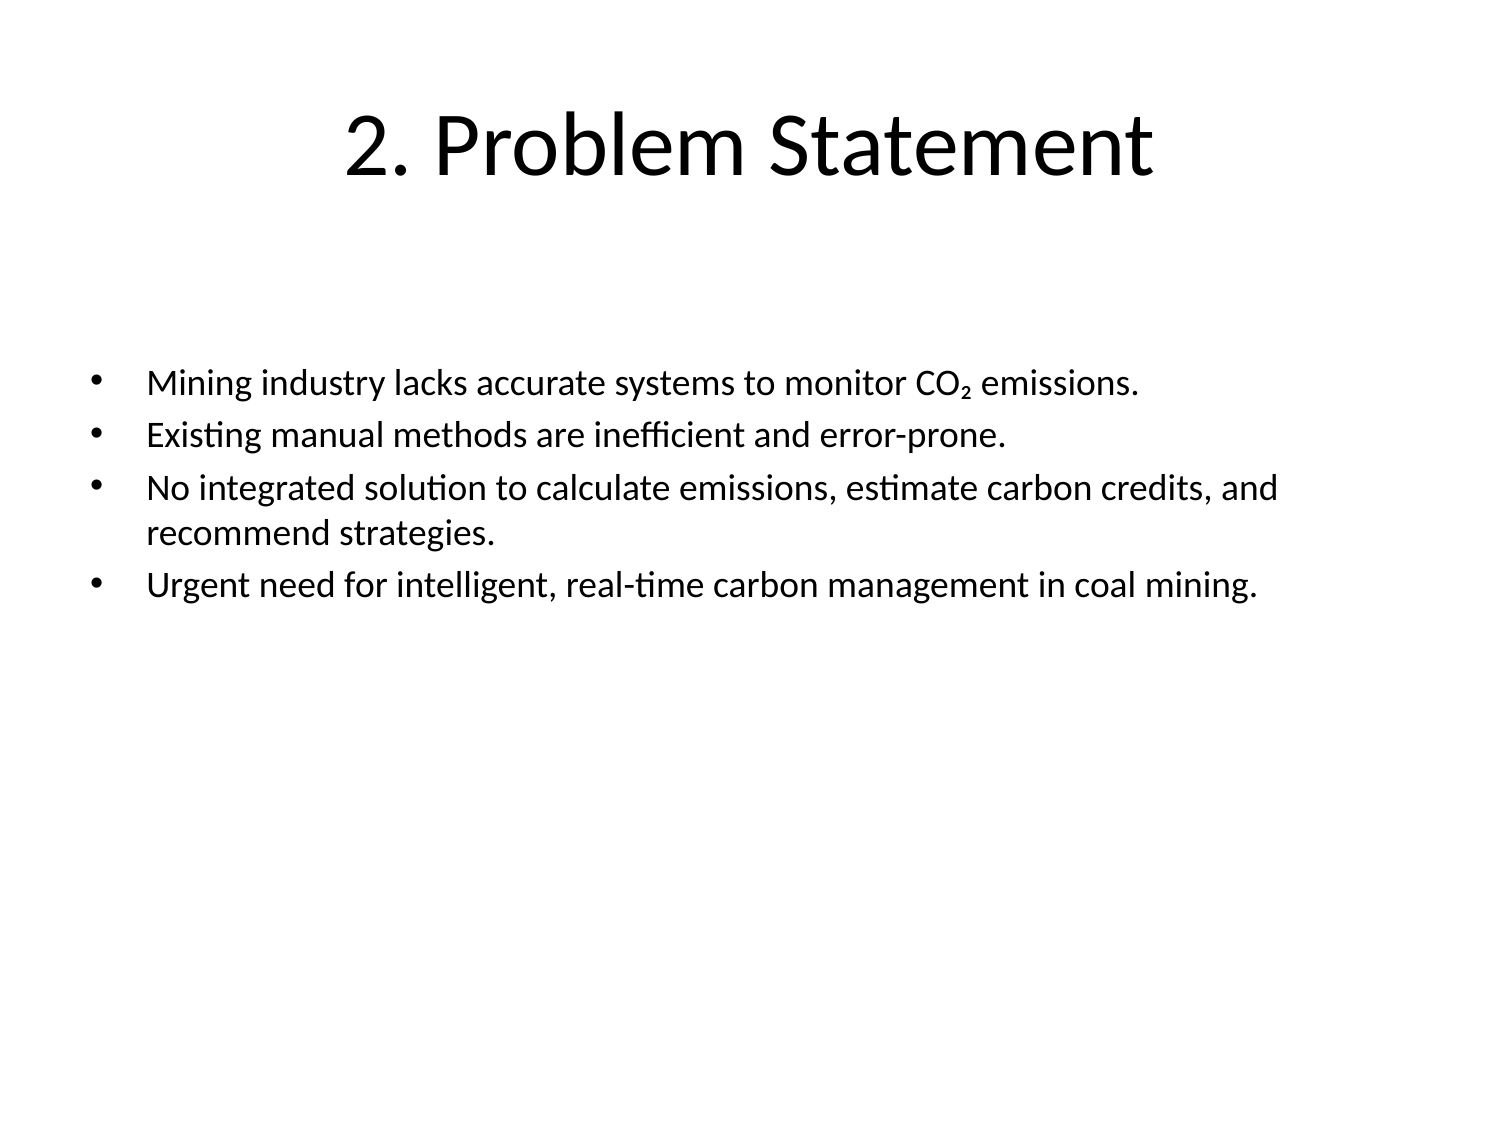

# 2. Problem Statement

Mining industry lacks accurate systems to monitor CO₂ emissions.
Existing manual methods are inefficient and error-prone.
No integrated solution to calculate emissions, estimate carbon credits, and recommend strategies.
Urgent need for intelligent, real-time carbon management in coal mining.